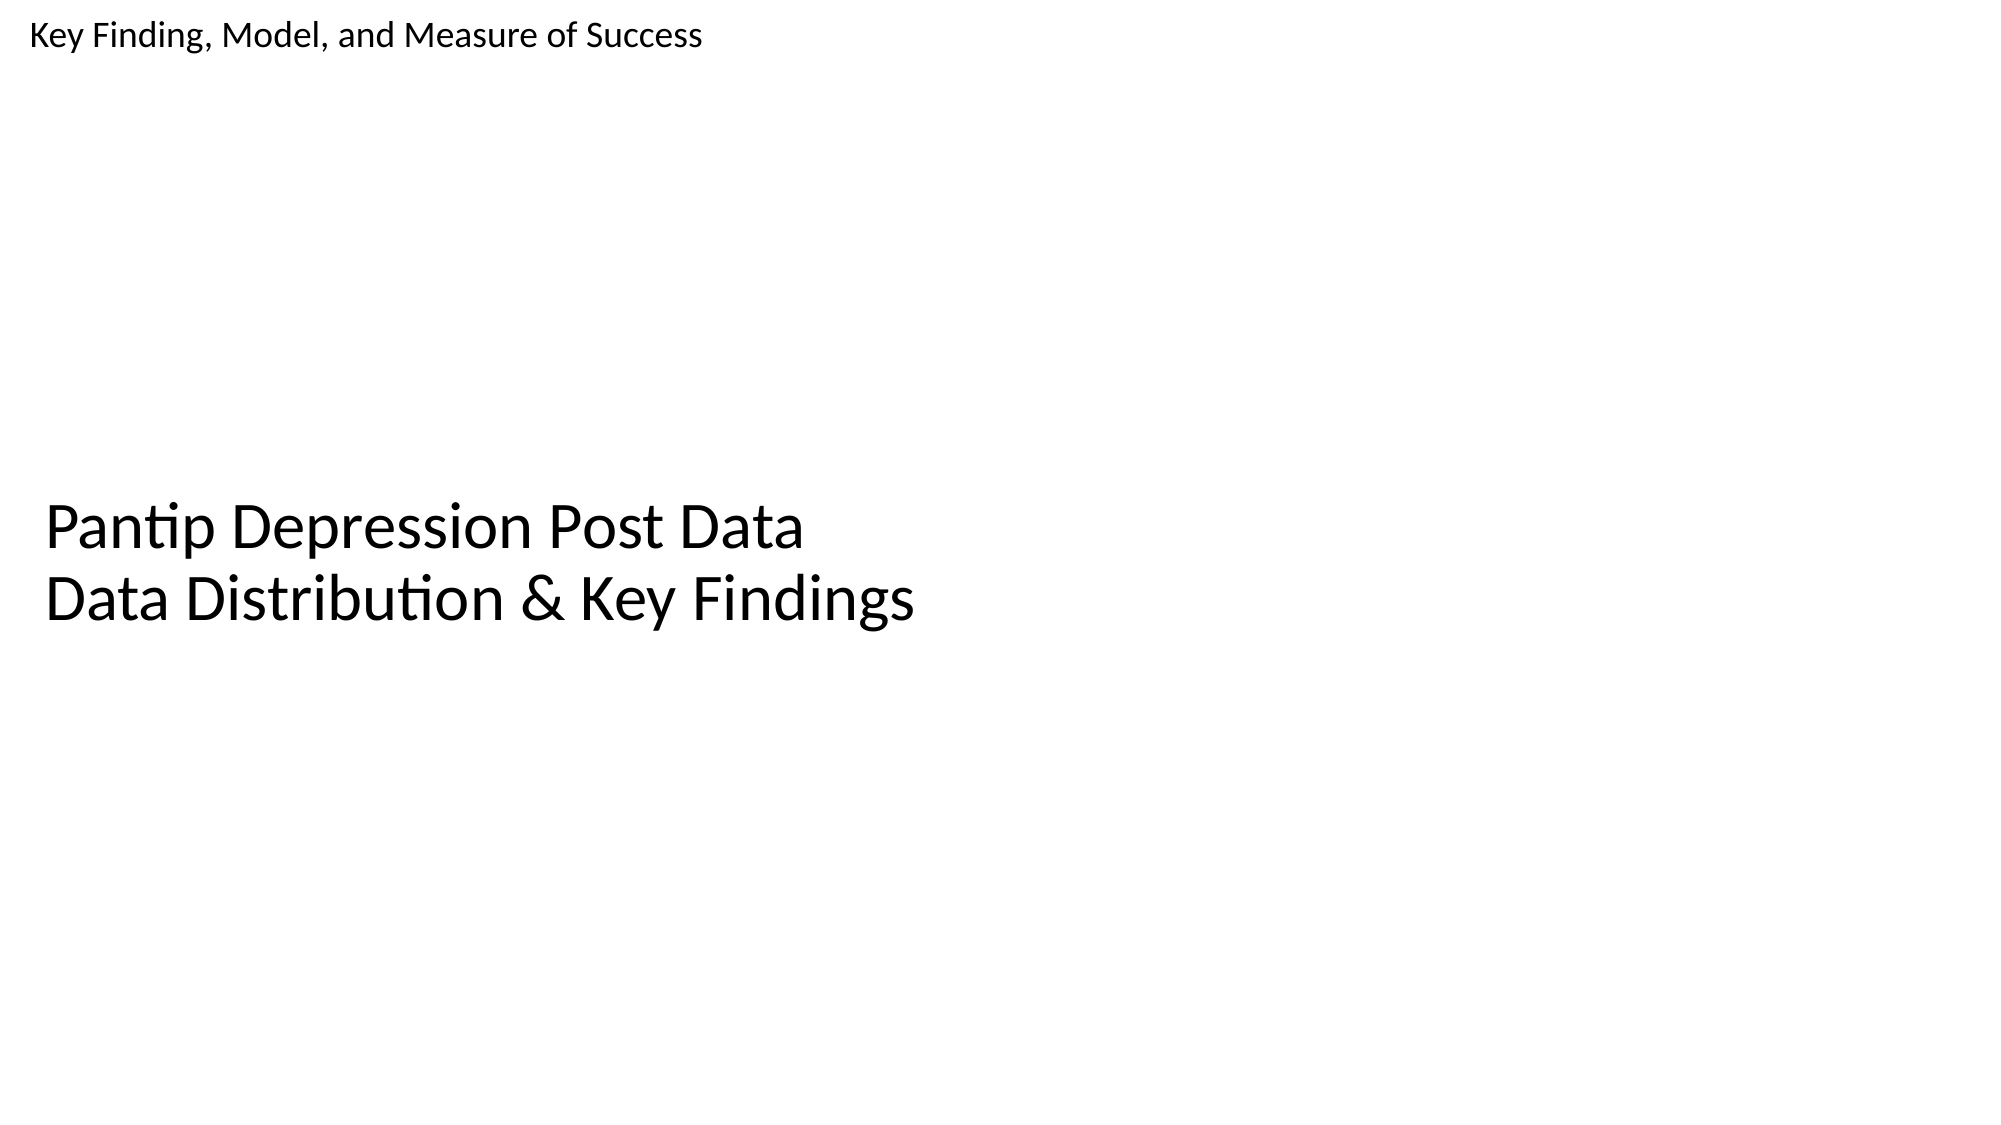

# Key Finding, Model, and Measure of Success

Pantip Depression Post Data
Data Distribution & Key Findings